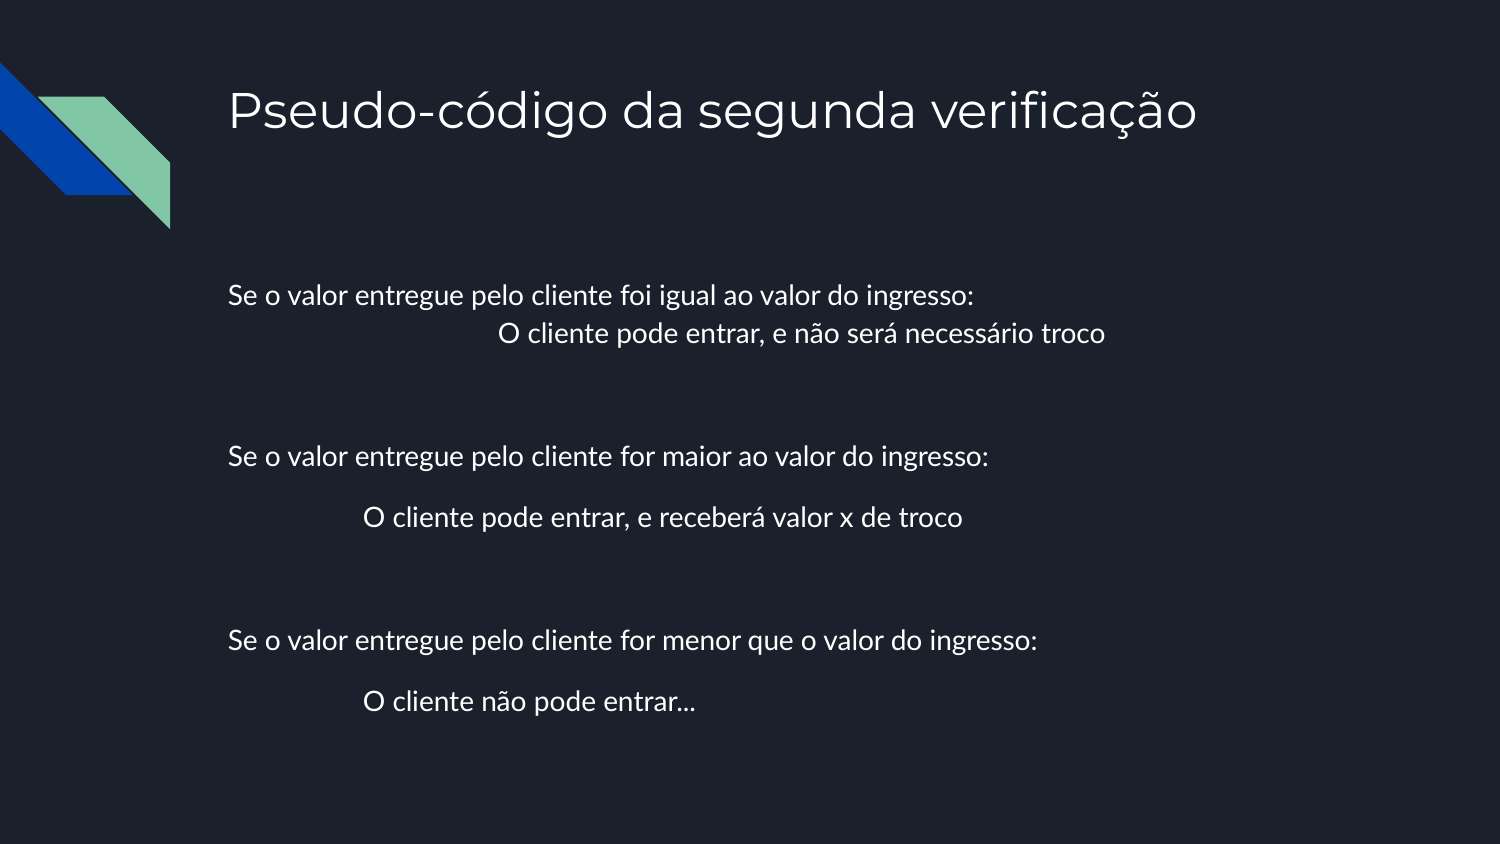

# Pseudo-código da segunda verificação
Se o valor entregue pelo cliente foi igual ao valor do ingresso:					O cliente pode entrar, e não será necessário troco

Se o valor entregue pelo cliente for maior ao valor do ingresso:
	O cliente pode entrar, e receberá valor x de troco

Se o valor entregue pelo cliente for menor que o valor do ingresso:
	O cliente não pode entrar...